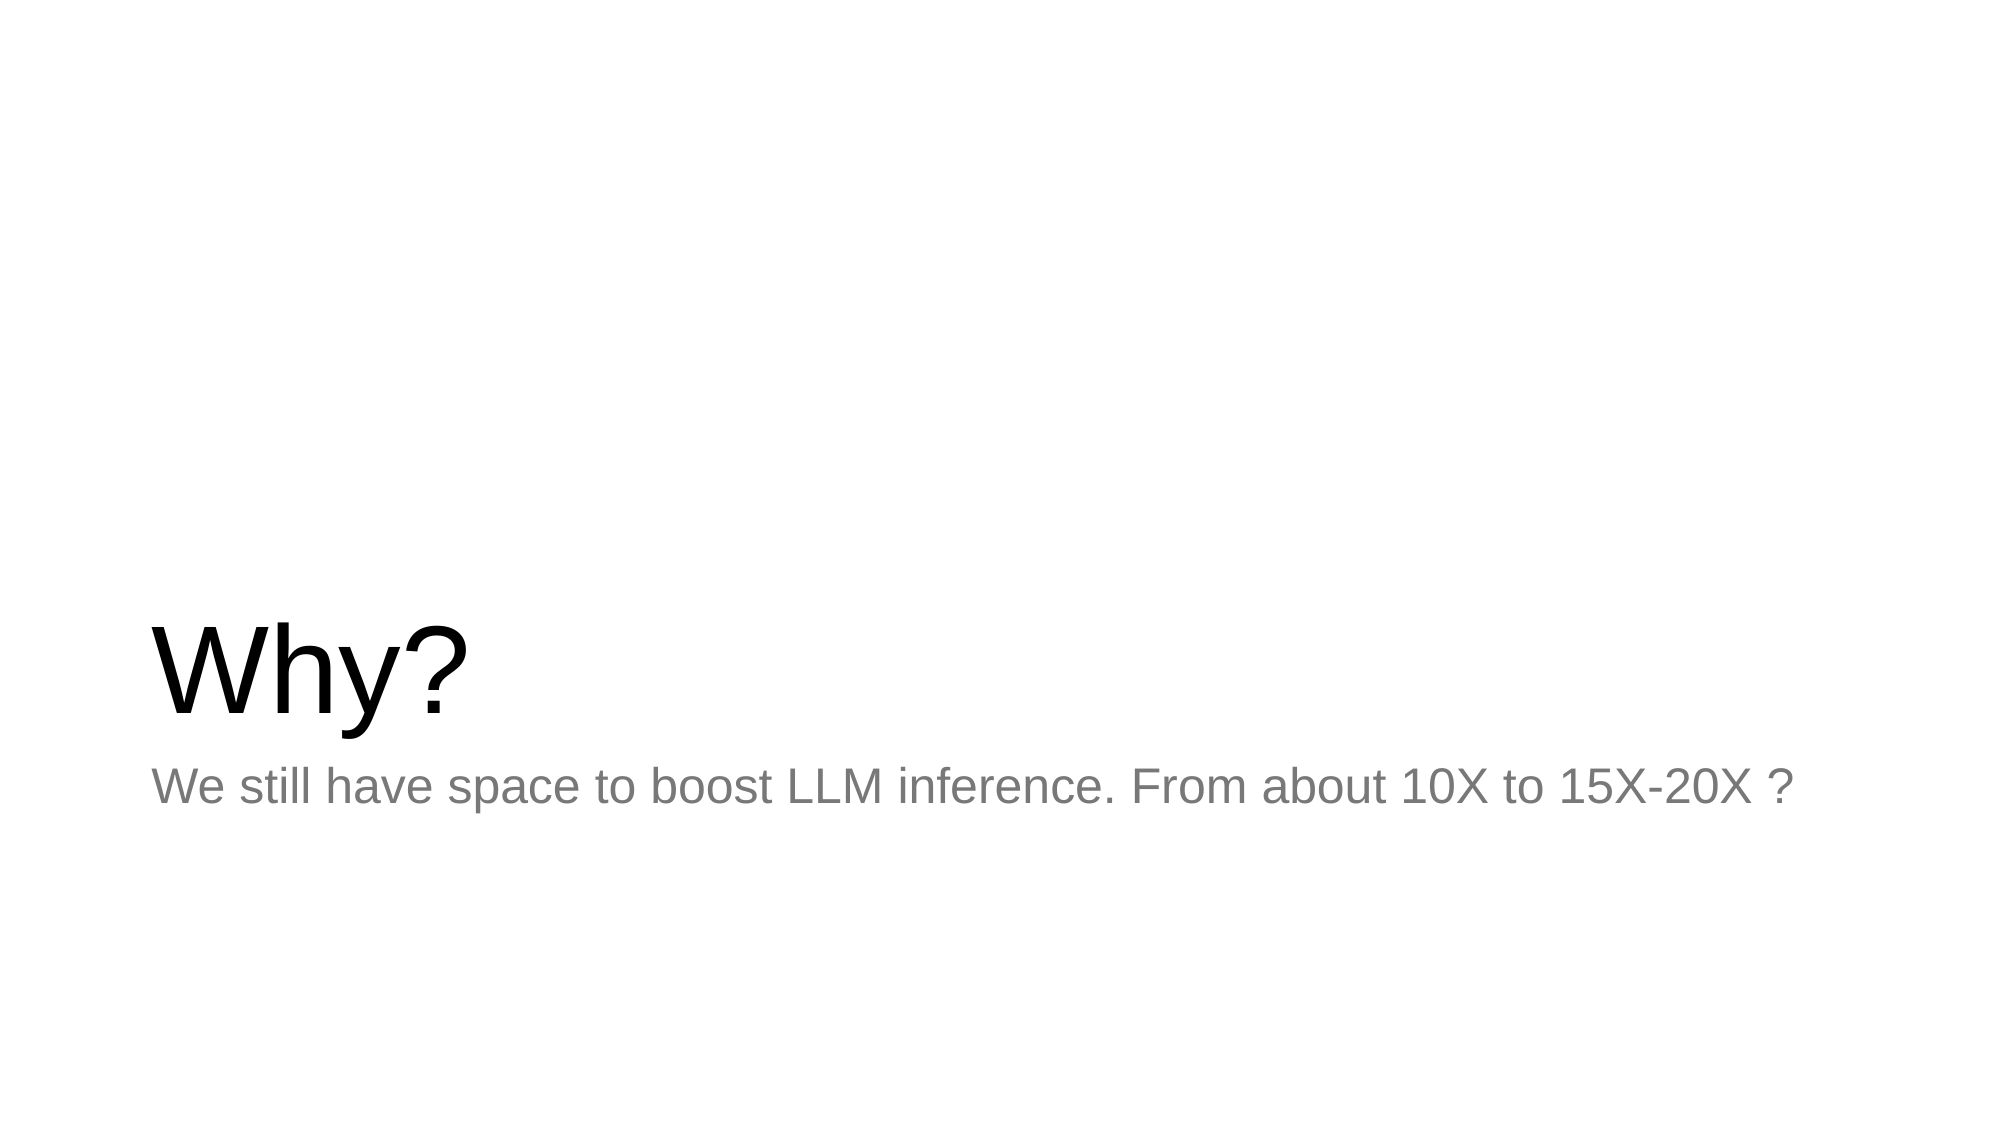

# Why?
We still have space to boost LLM inference. From about 10X to 15X-20X ?